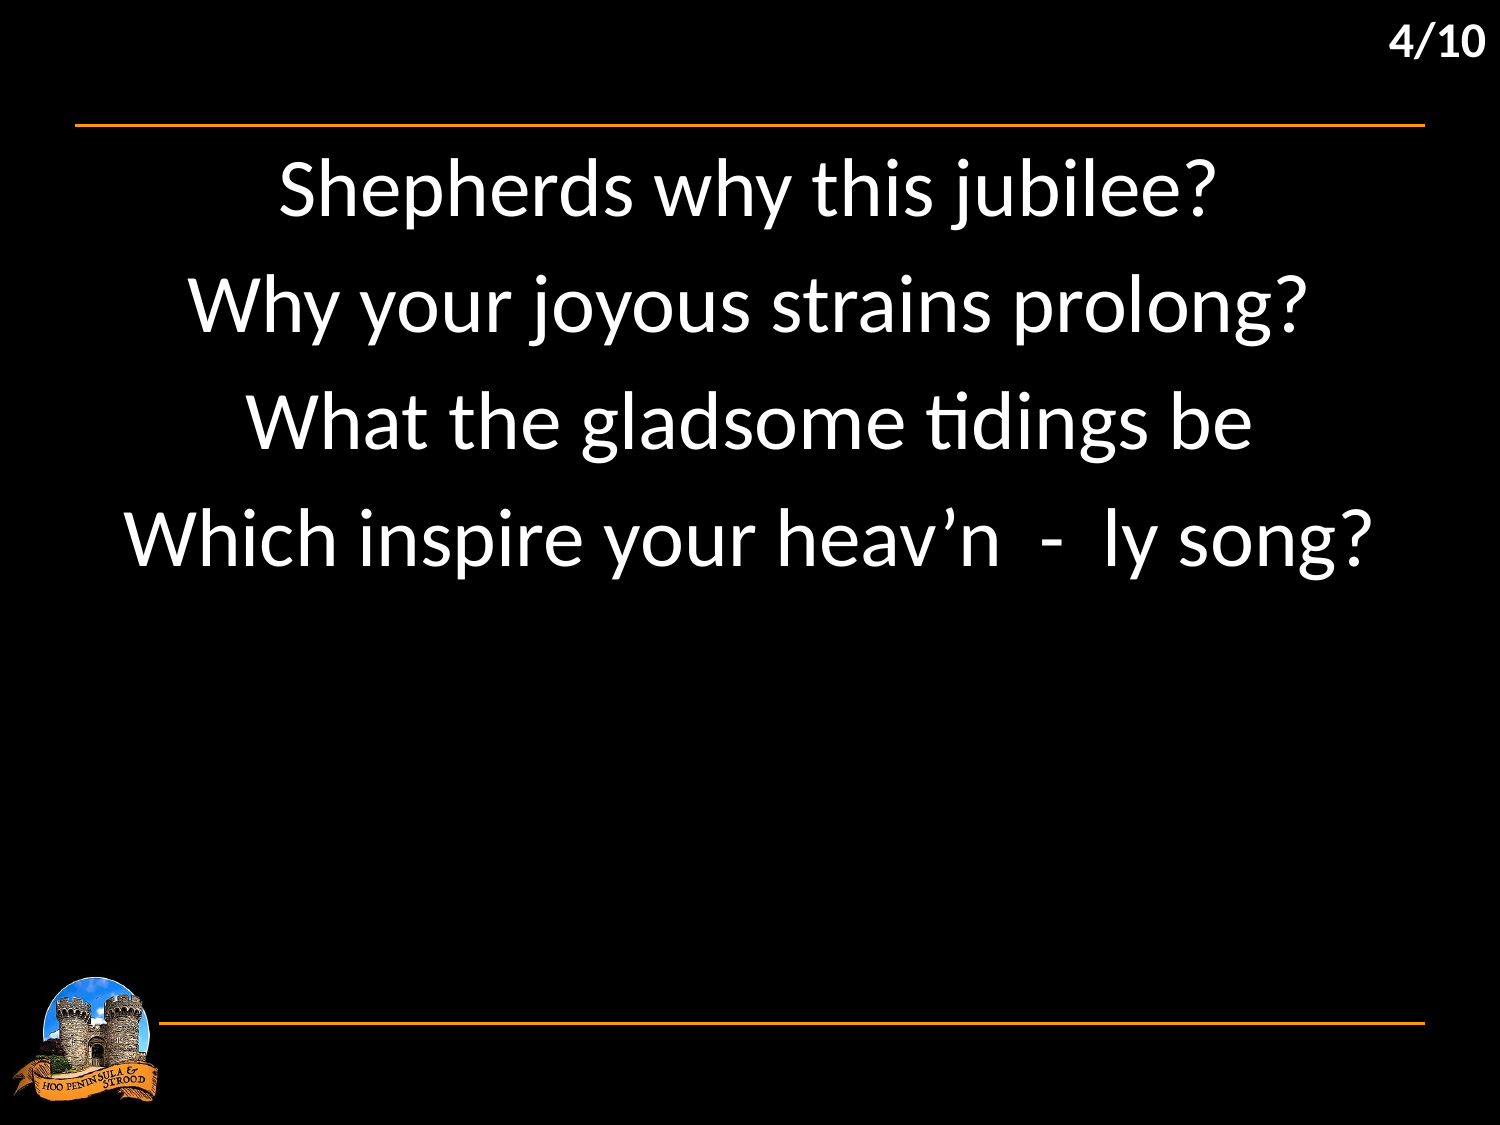

4/10
Shepherds why this jubilee?
Why your joyous strains prolong?
What the gladsome tidings be
Which inspire your heav’n  -  ly song?